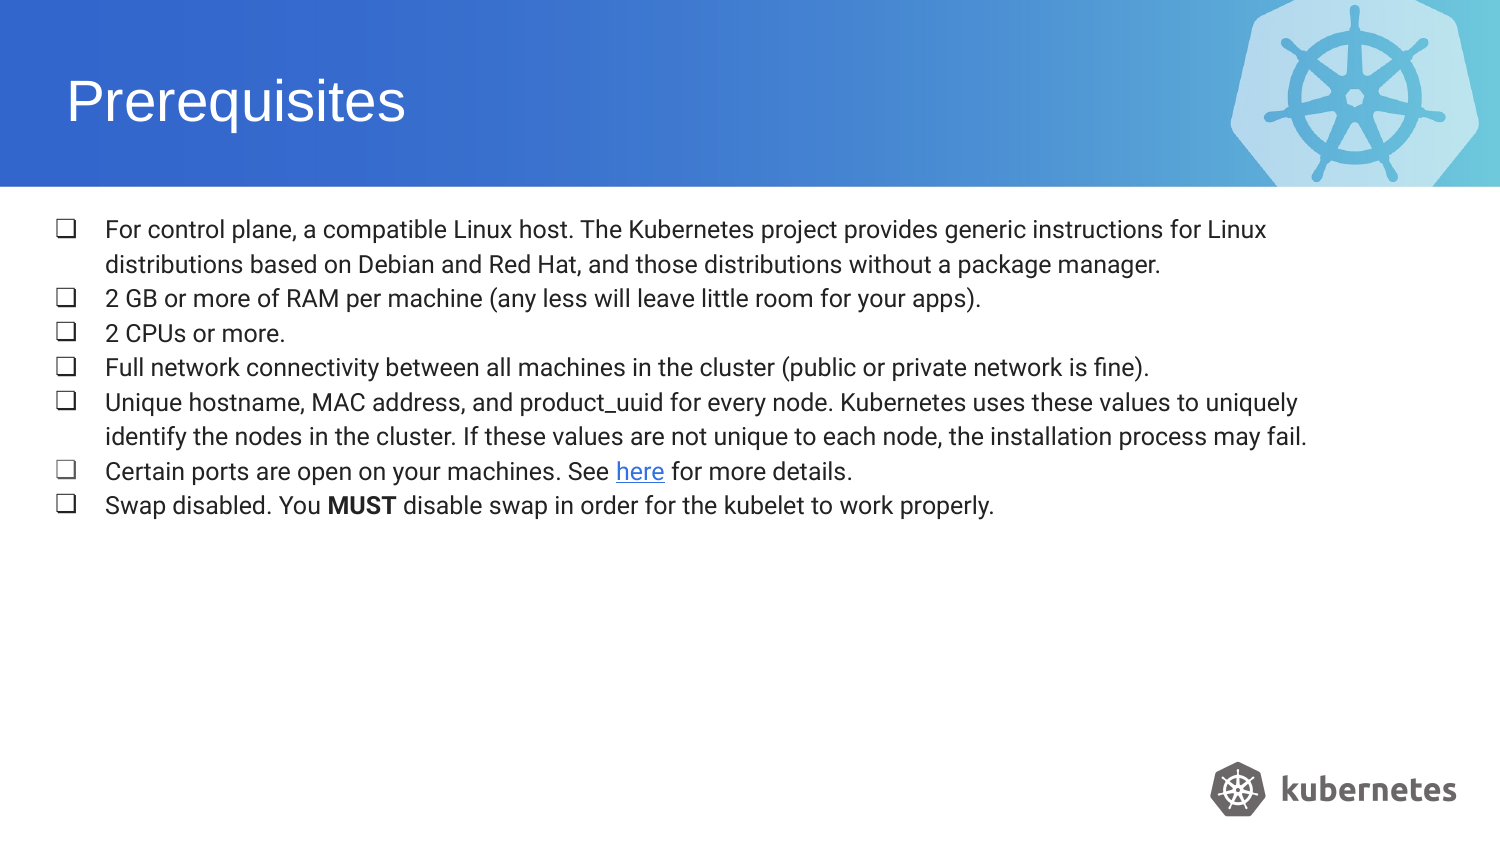

# Prerequisites
For control plane, a compatible Linux host. The Kubernetes project provides generic instructions for Linux distributions based on Debian and Red Hat, and those distributions without a package manager.
2 GB or more of RAM per machine (any less will leave little room for your apps).
2 CPUs or more.
Full network connectivity between all machines in the cluster (public or private network is fine).
Unique hostname, MAC address, and product_uuid for every node. Kubernetes uses these values to uniquely identify the nodes in the cluster. If these values are not unique to each node, the installation process may fail.
Certain ports are open on your machines. See here for more details.
Swap disabled. You MUST disable swap in order for the kubelet to work properly.